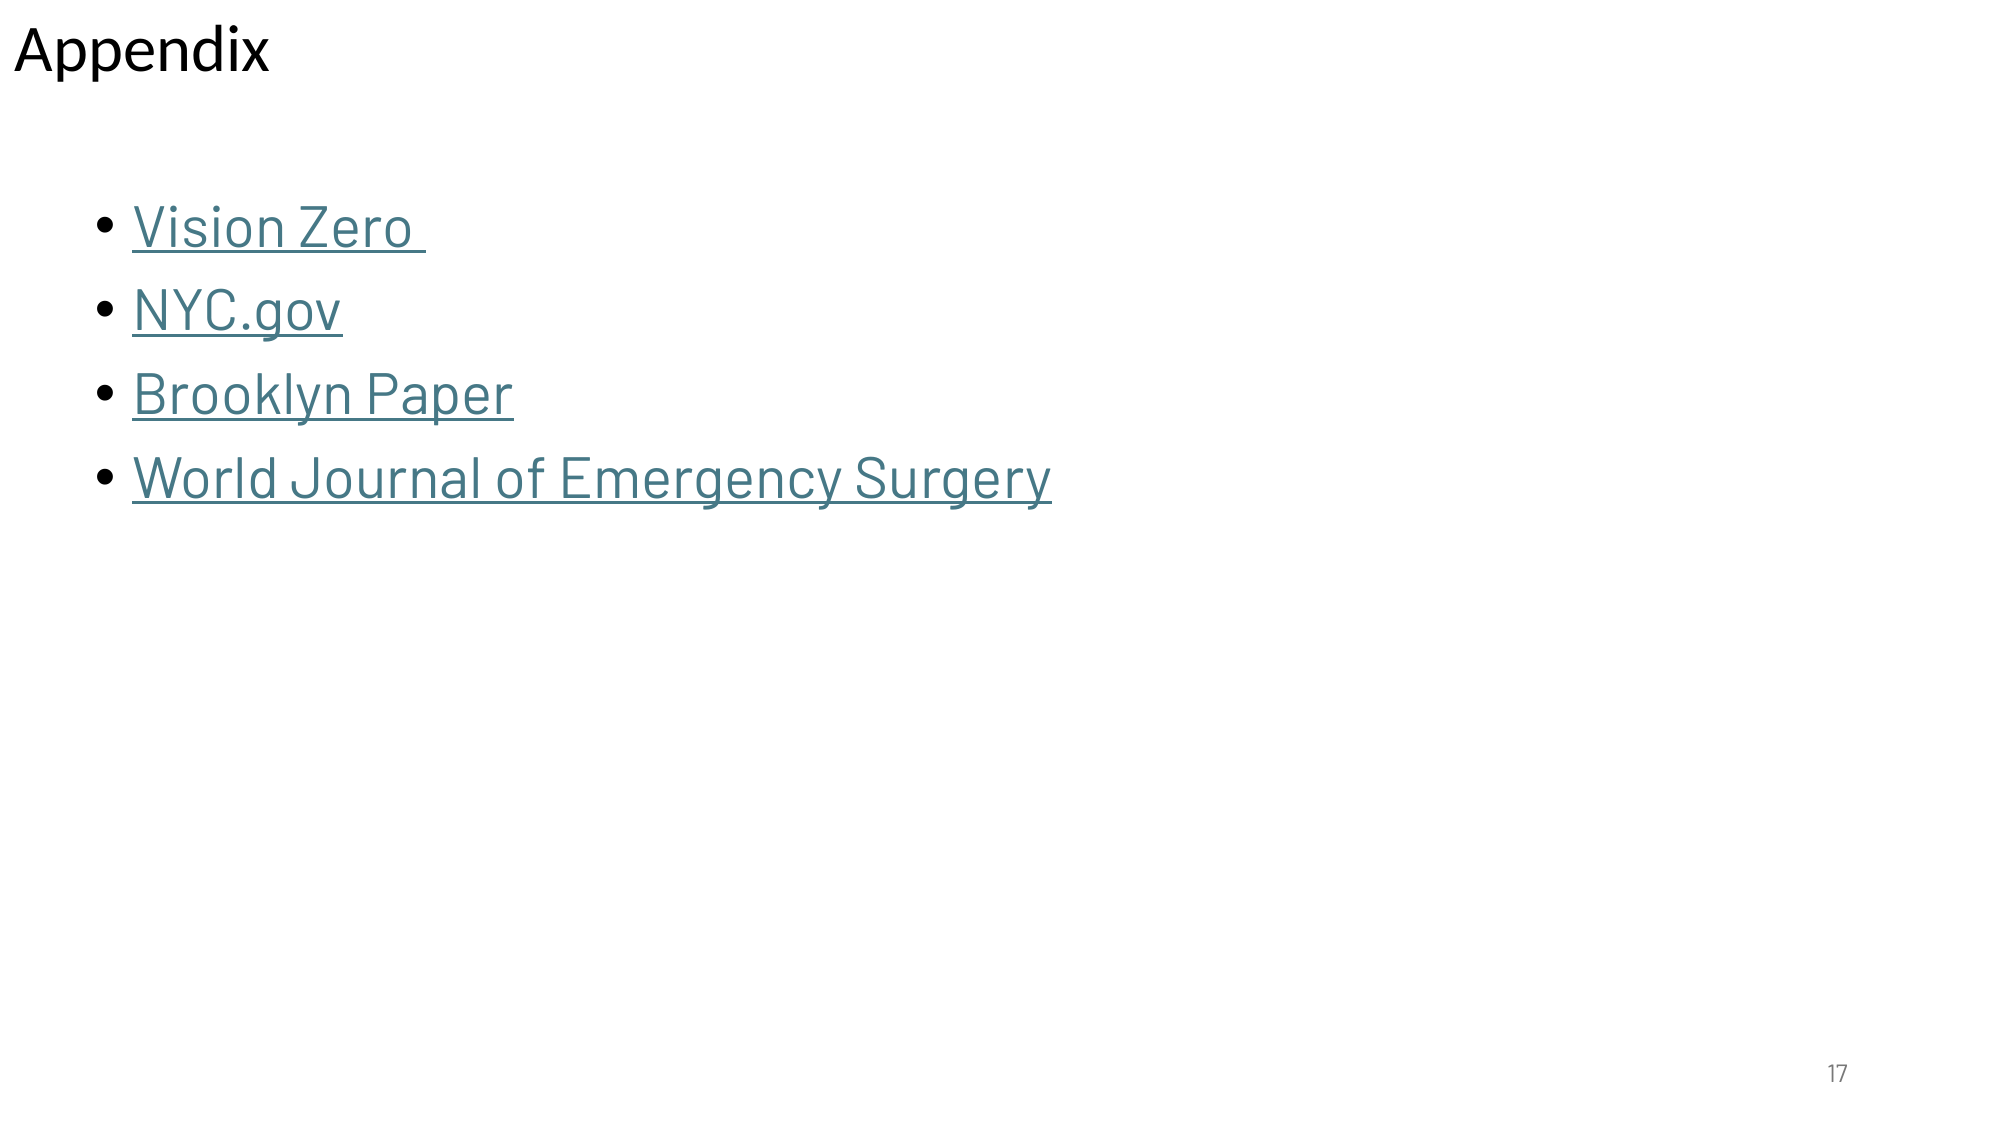

# Appendix
Vision Zero
NYC.gov
Brooklyn Paper
World Journal of Emergency Surgery
17